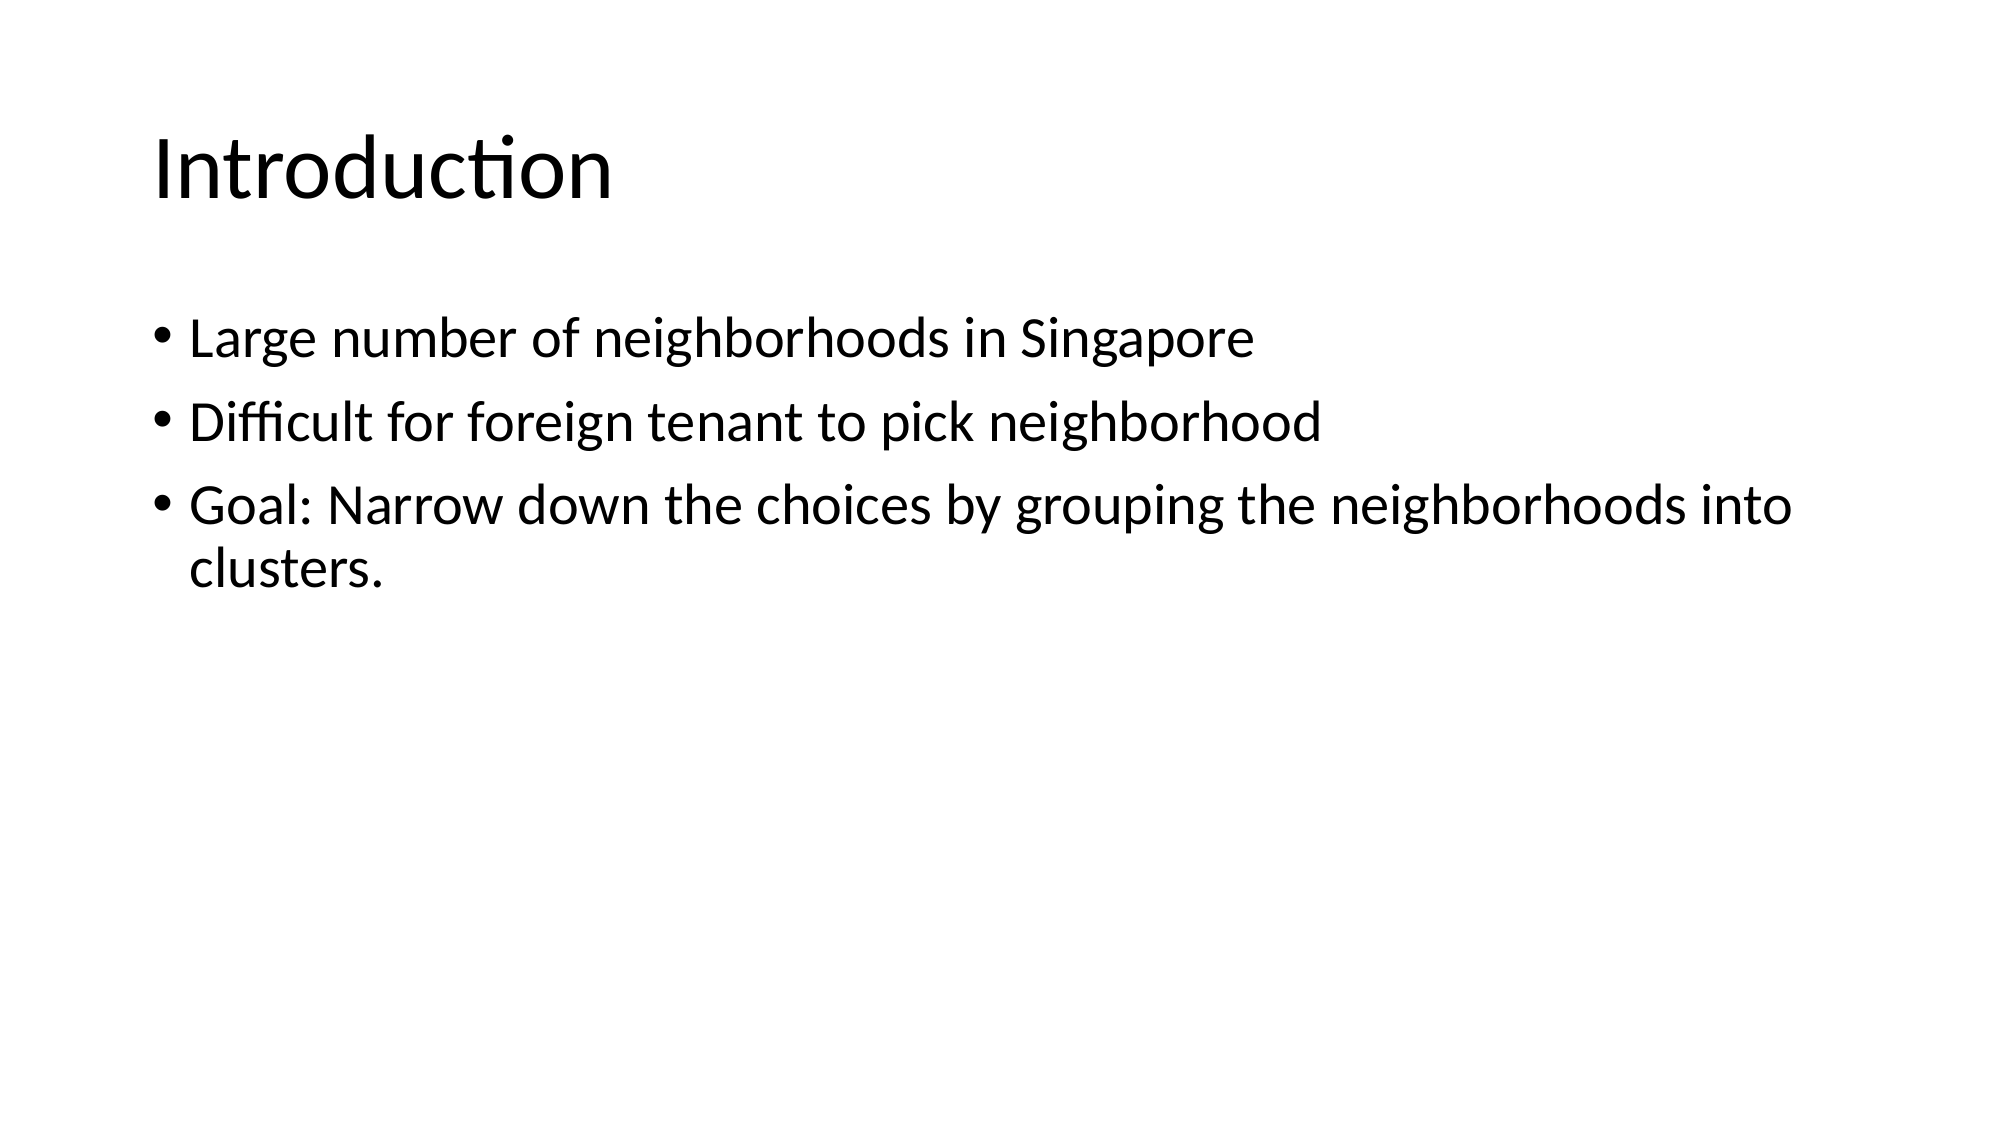

# Introduction
Large number of neighborhoods in Singapore
Difficult for foreign tenant to pick neighborhood
Goal: Narrow down the choices by grouping the neighborhoods into clusters.